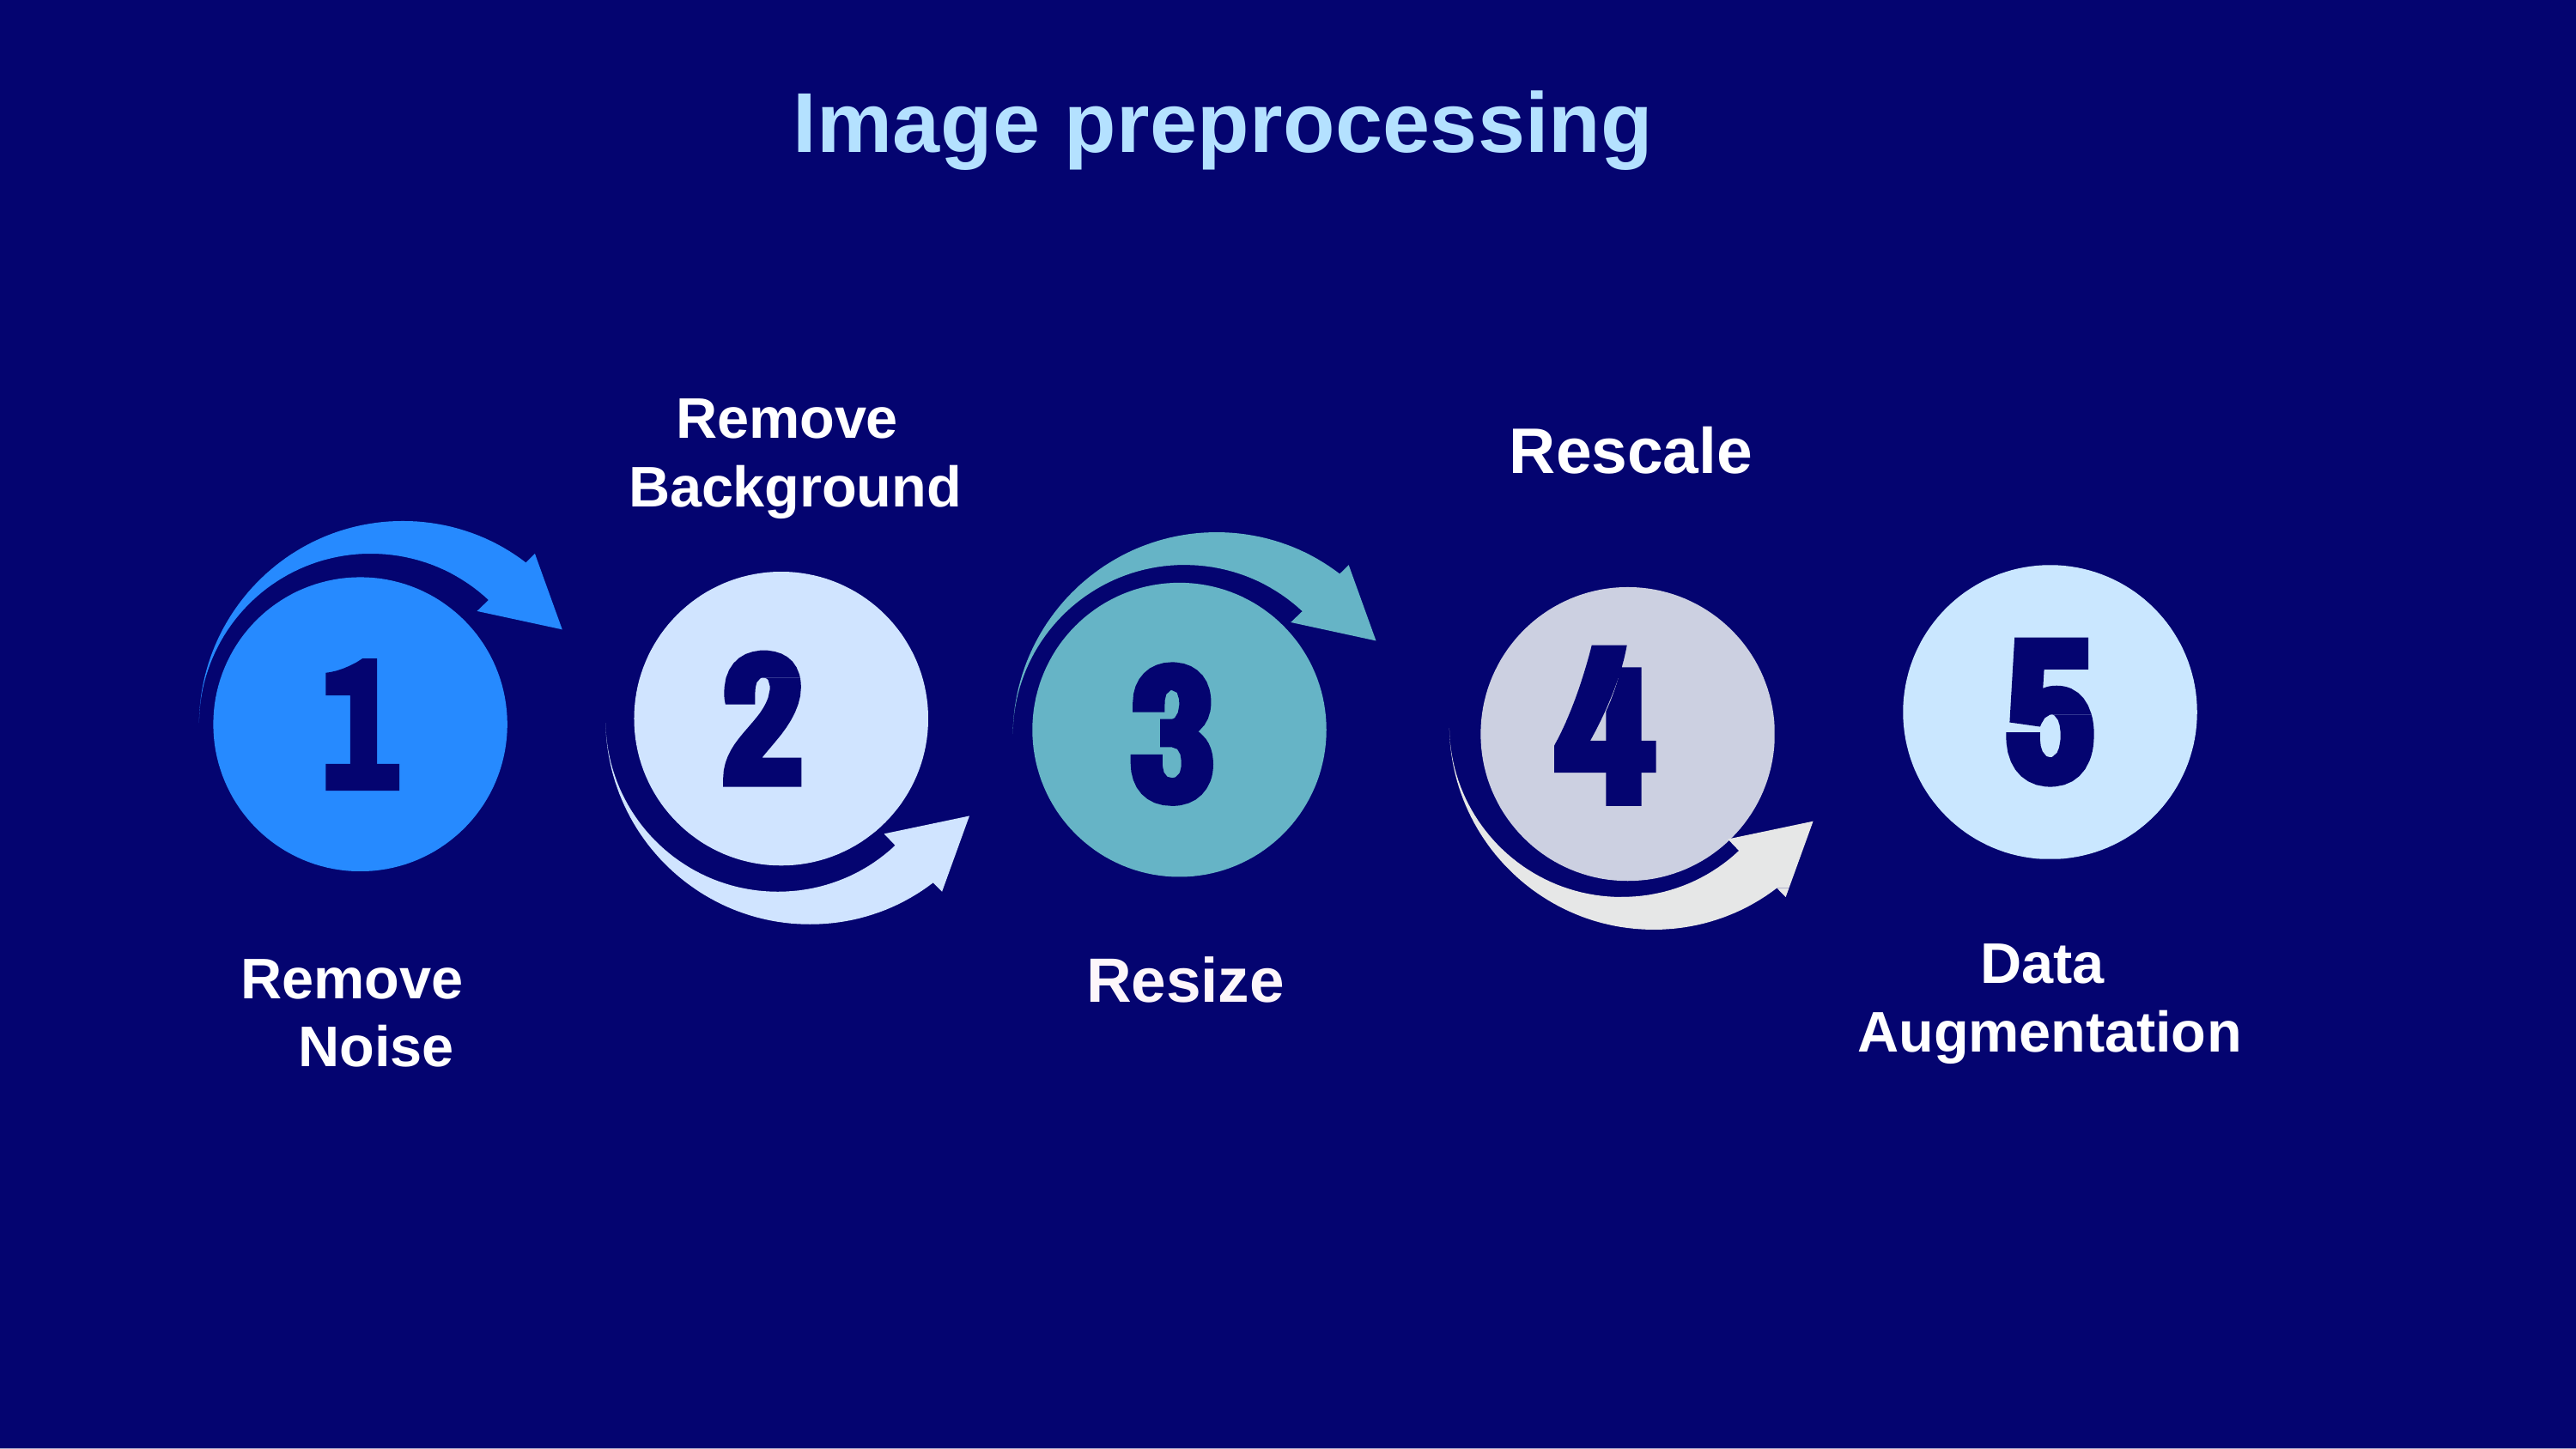

# Image preprocessing
Remove  Background
Rescale

Data  Augmentation
Remove  Noise
Resize